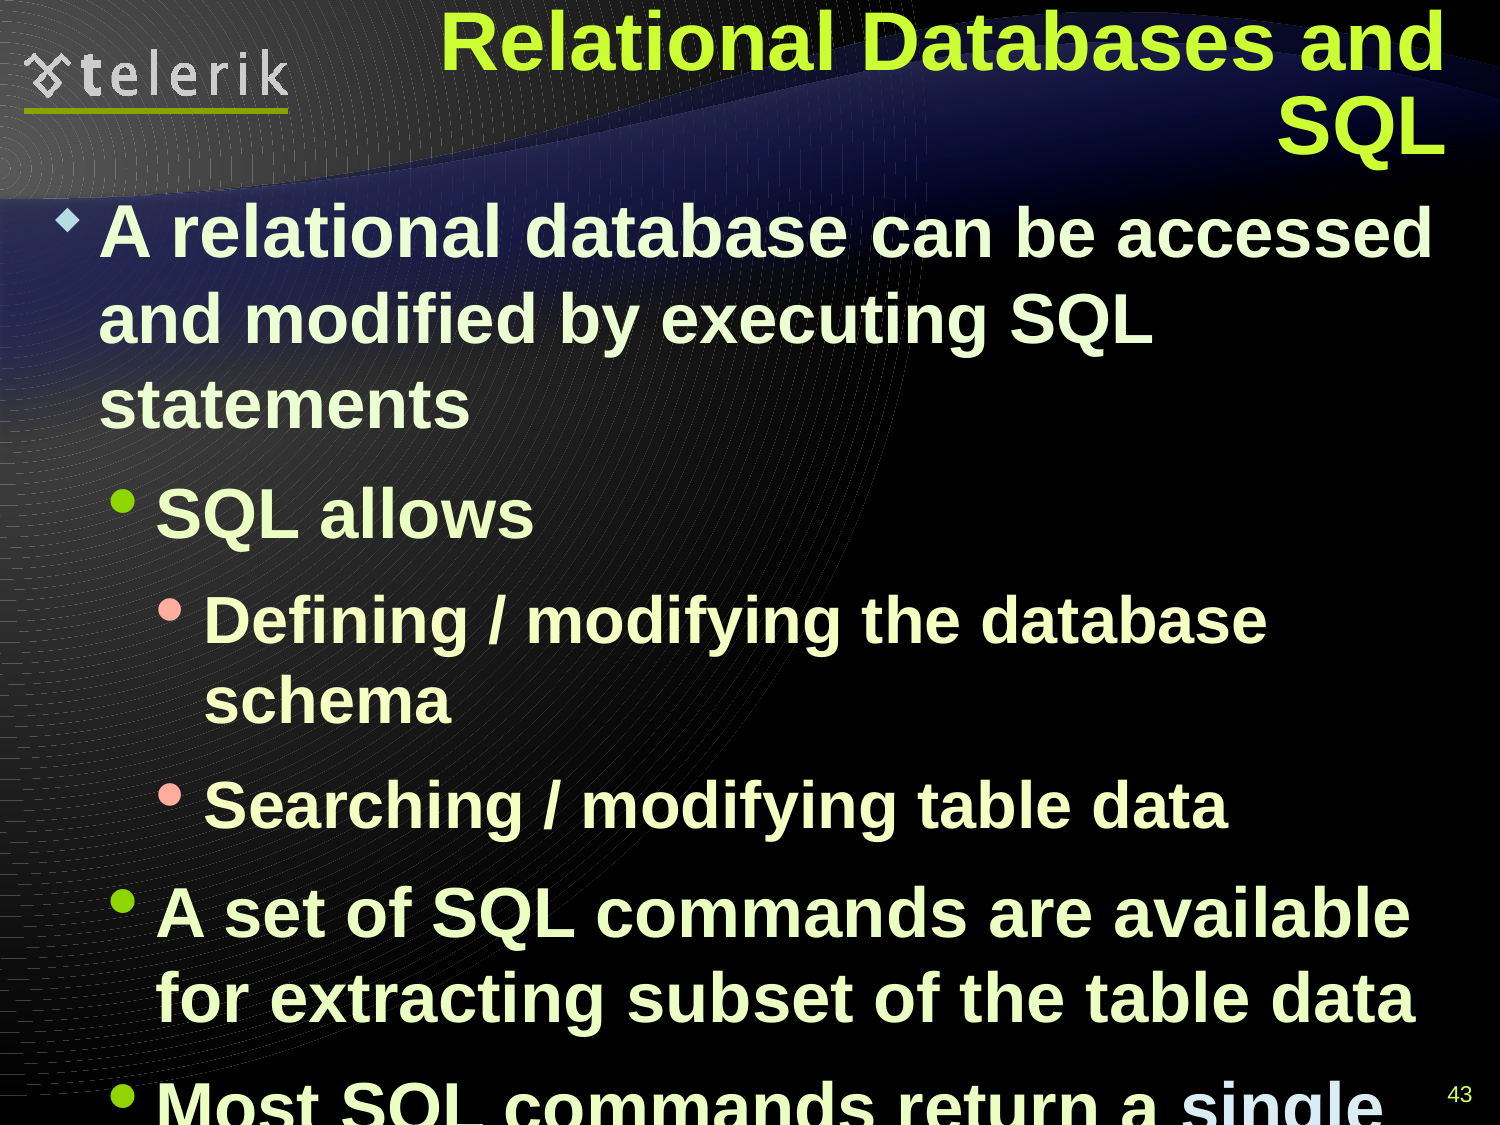

# Relational Databases and SQL
A relational database can be accessed and modified by executing SQL statements
SQL allows
Defining / modifying the database schema
Searching / modifying table data
A set of SQL commands are available for extracting subset of the table data
Most SQL commands return a single value or record set
43